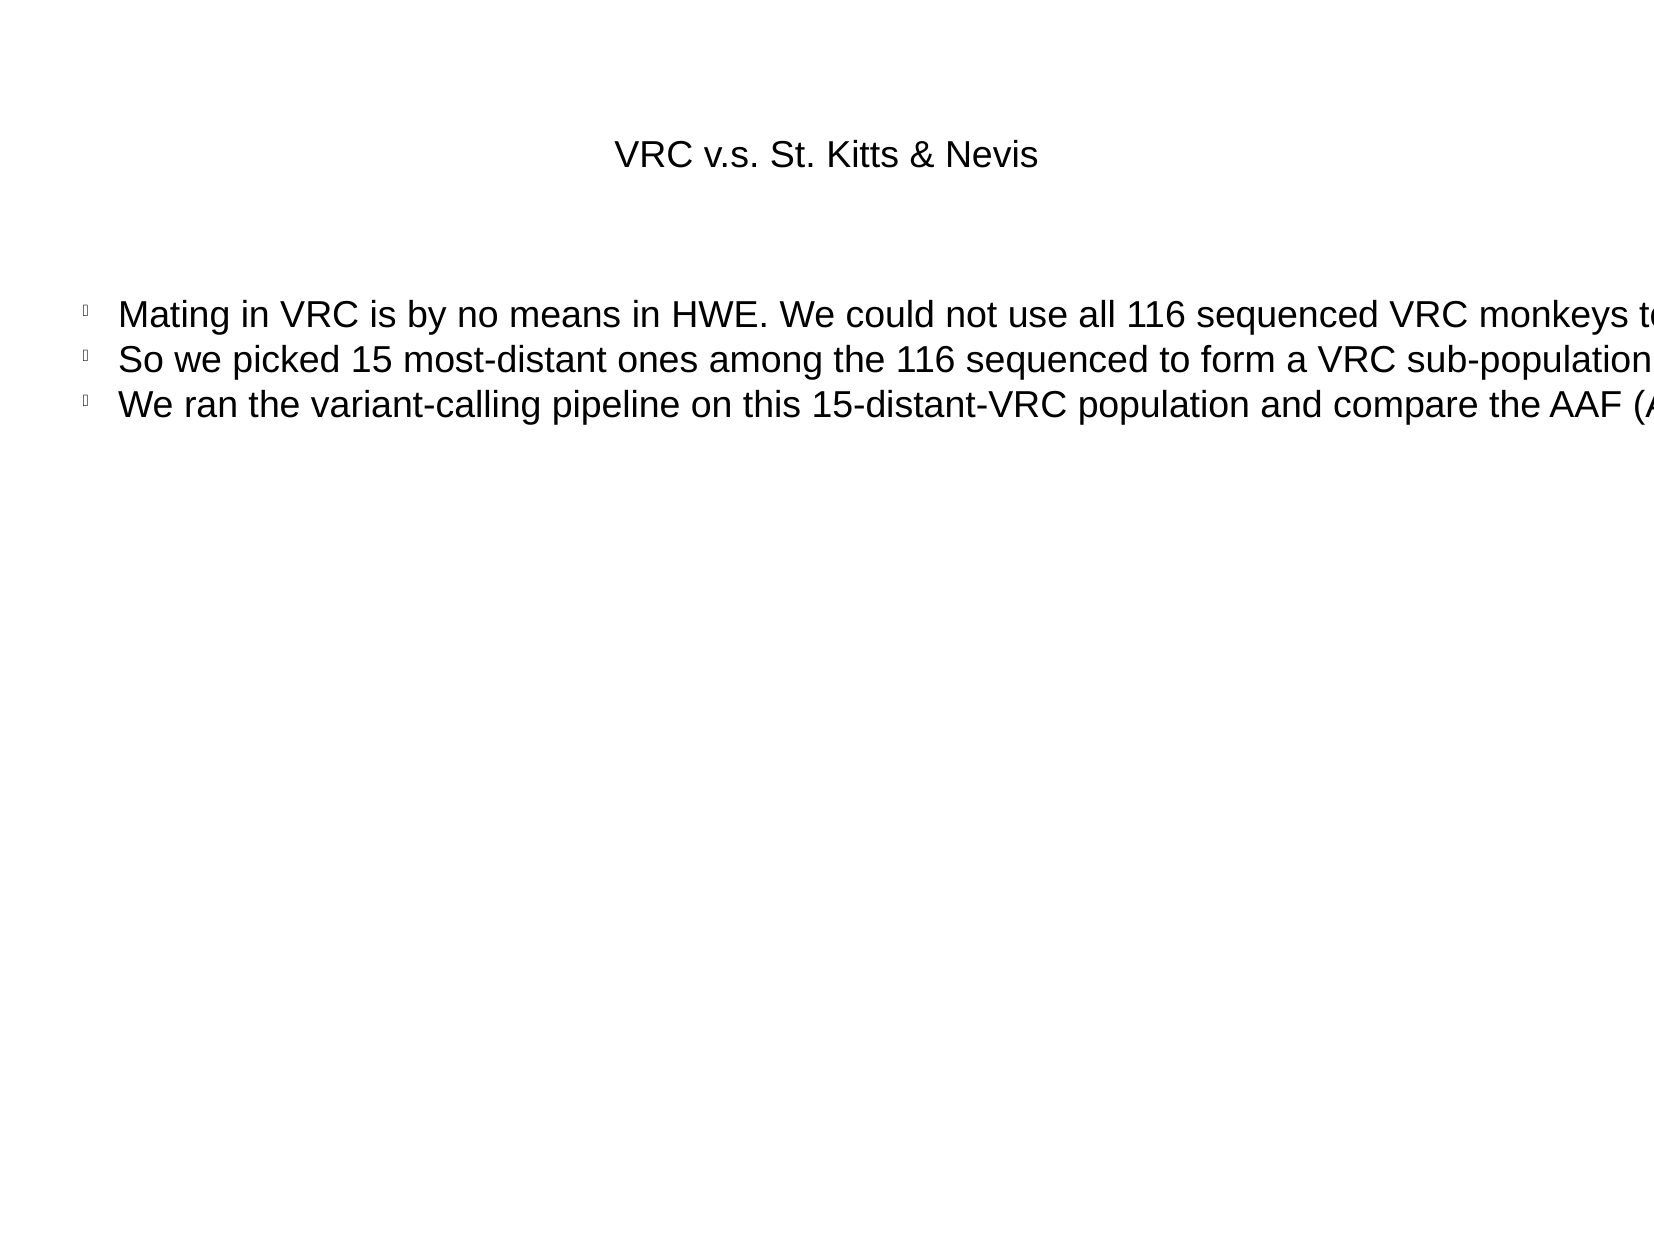

VRC v.s. St. Kitts & Nevis
Mating in VRC is by no means in HWE. We could not use all 116 sequenced VRC monkeys to estimate allele frequency because HWE is assumed in samtools.
So we picked 15 most-distant ones among the 116 sequenced to form a VRC sub-population.
We ran the variant-calling pipeline on this 15-distant-VRC population and compare the AAF (Alternative Allele Frequency) with 5 St. Kitts and Nevis monkeys.